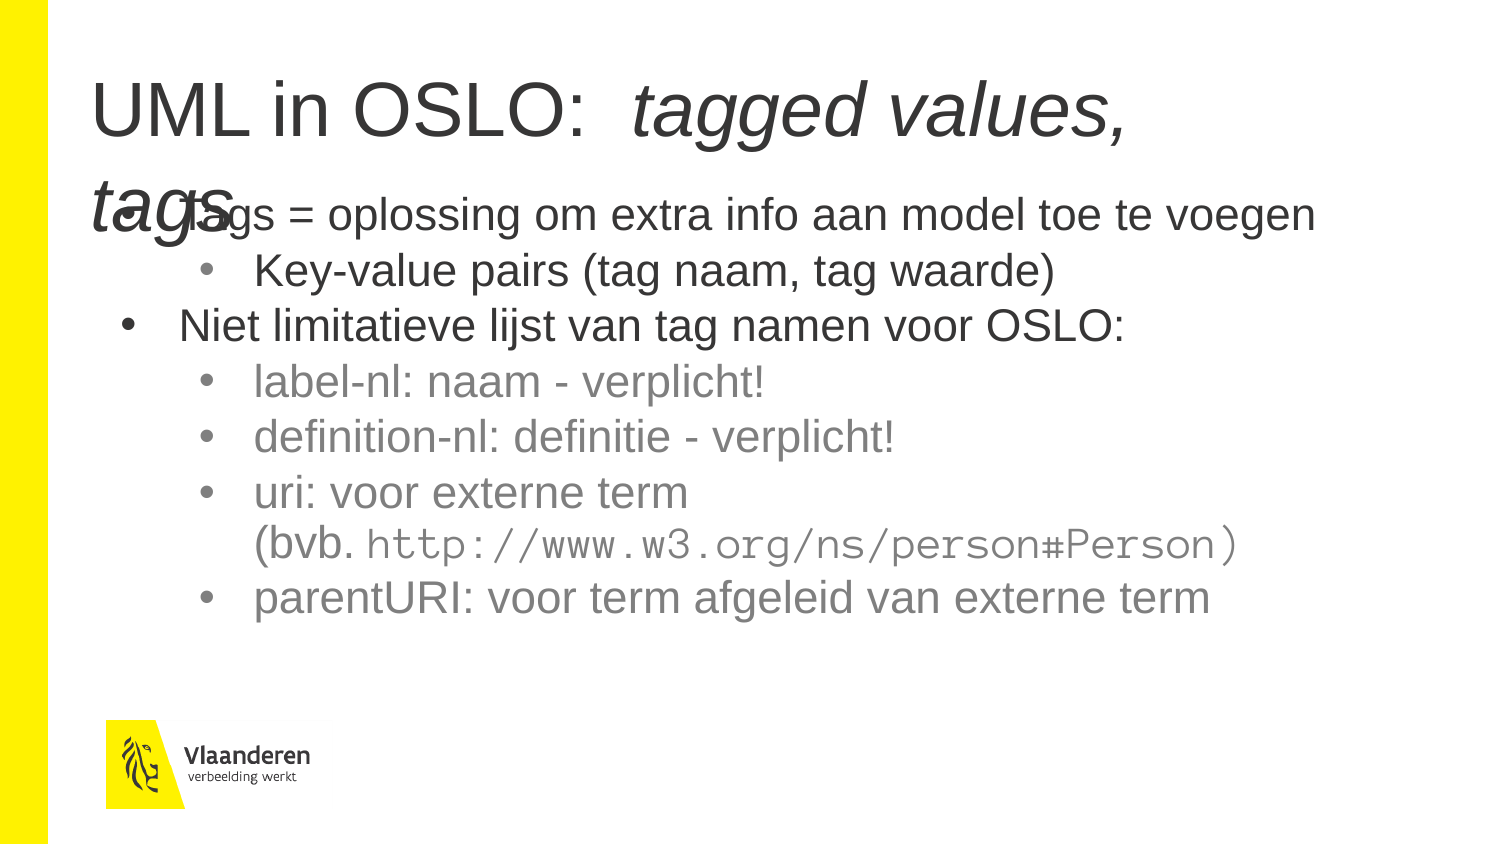

# UML in OSLO:  tagged values, tags
Tags = oplossing om extra info aan model toe te voegen
Key-value pairs (tag naam, tag waarde)
Niet limitatieve lijst van tag namen voor OSLO:
label-nl: naam - verplicht!
definition-nl: definitie - verplicht!
uri: voor externe term (bvb. http://www.w3.org/ns/person#Person)
parentURI: voor term afgeleid van externe term